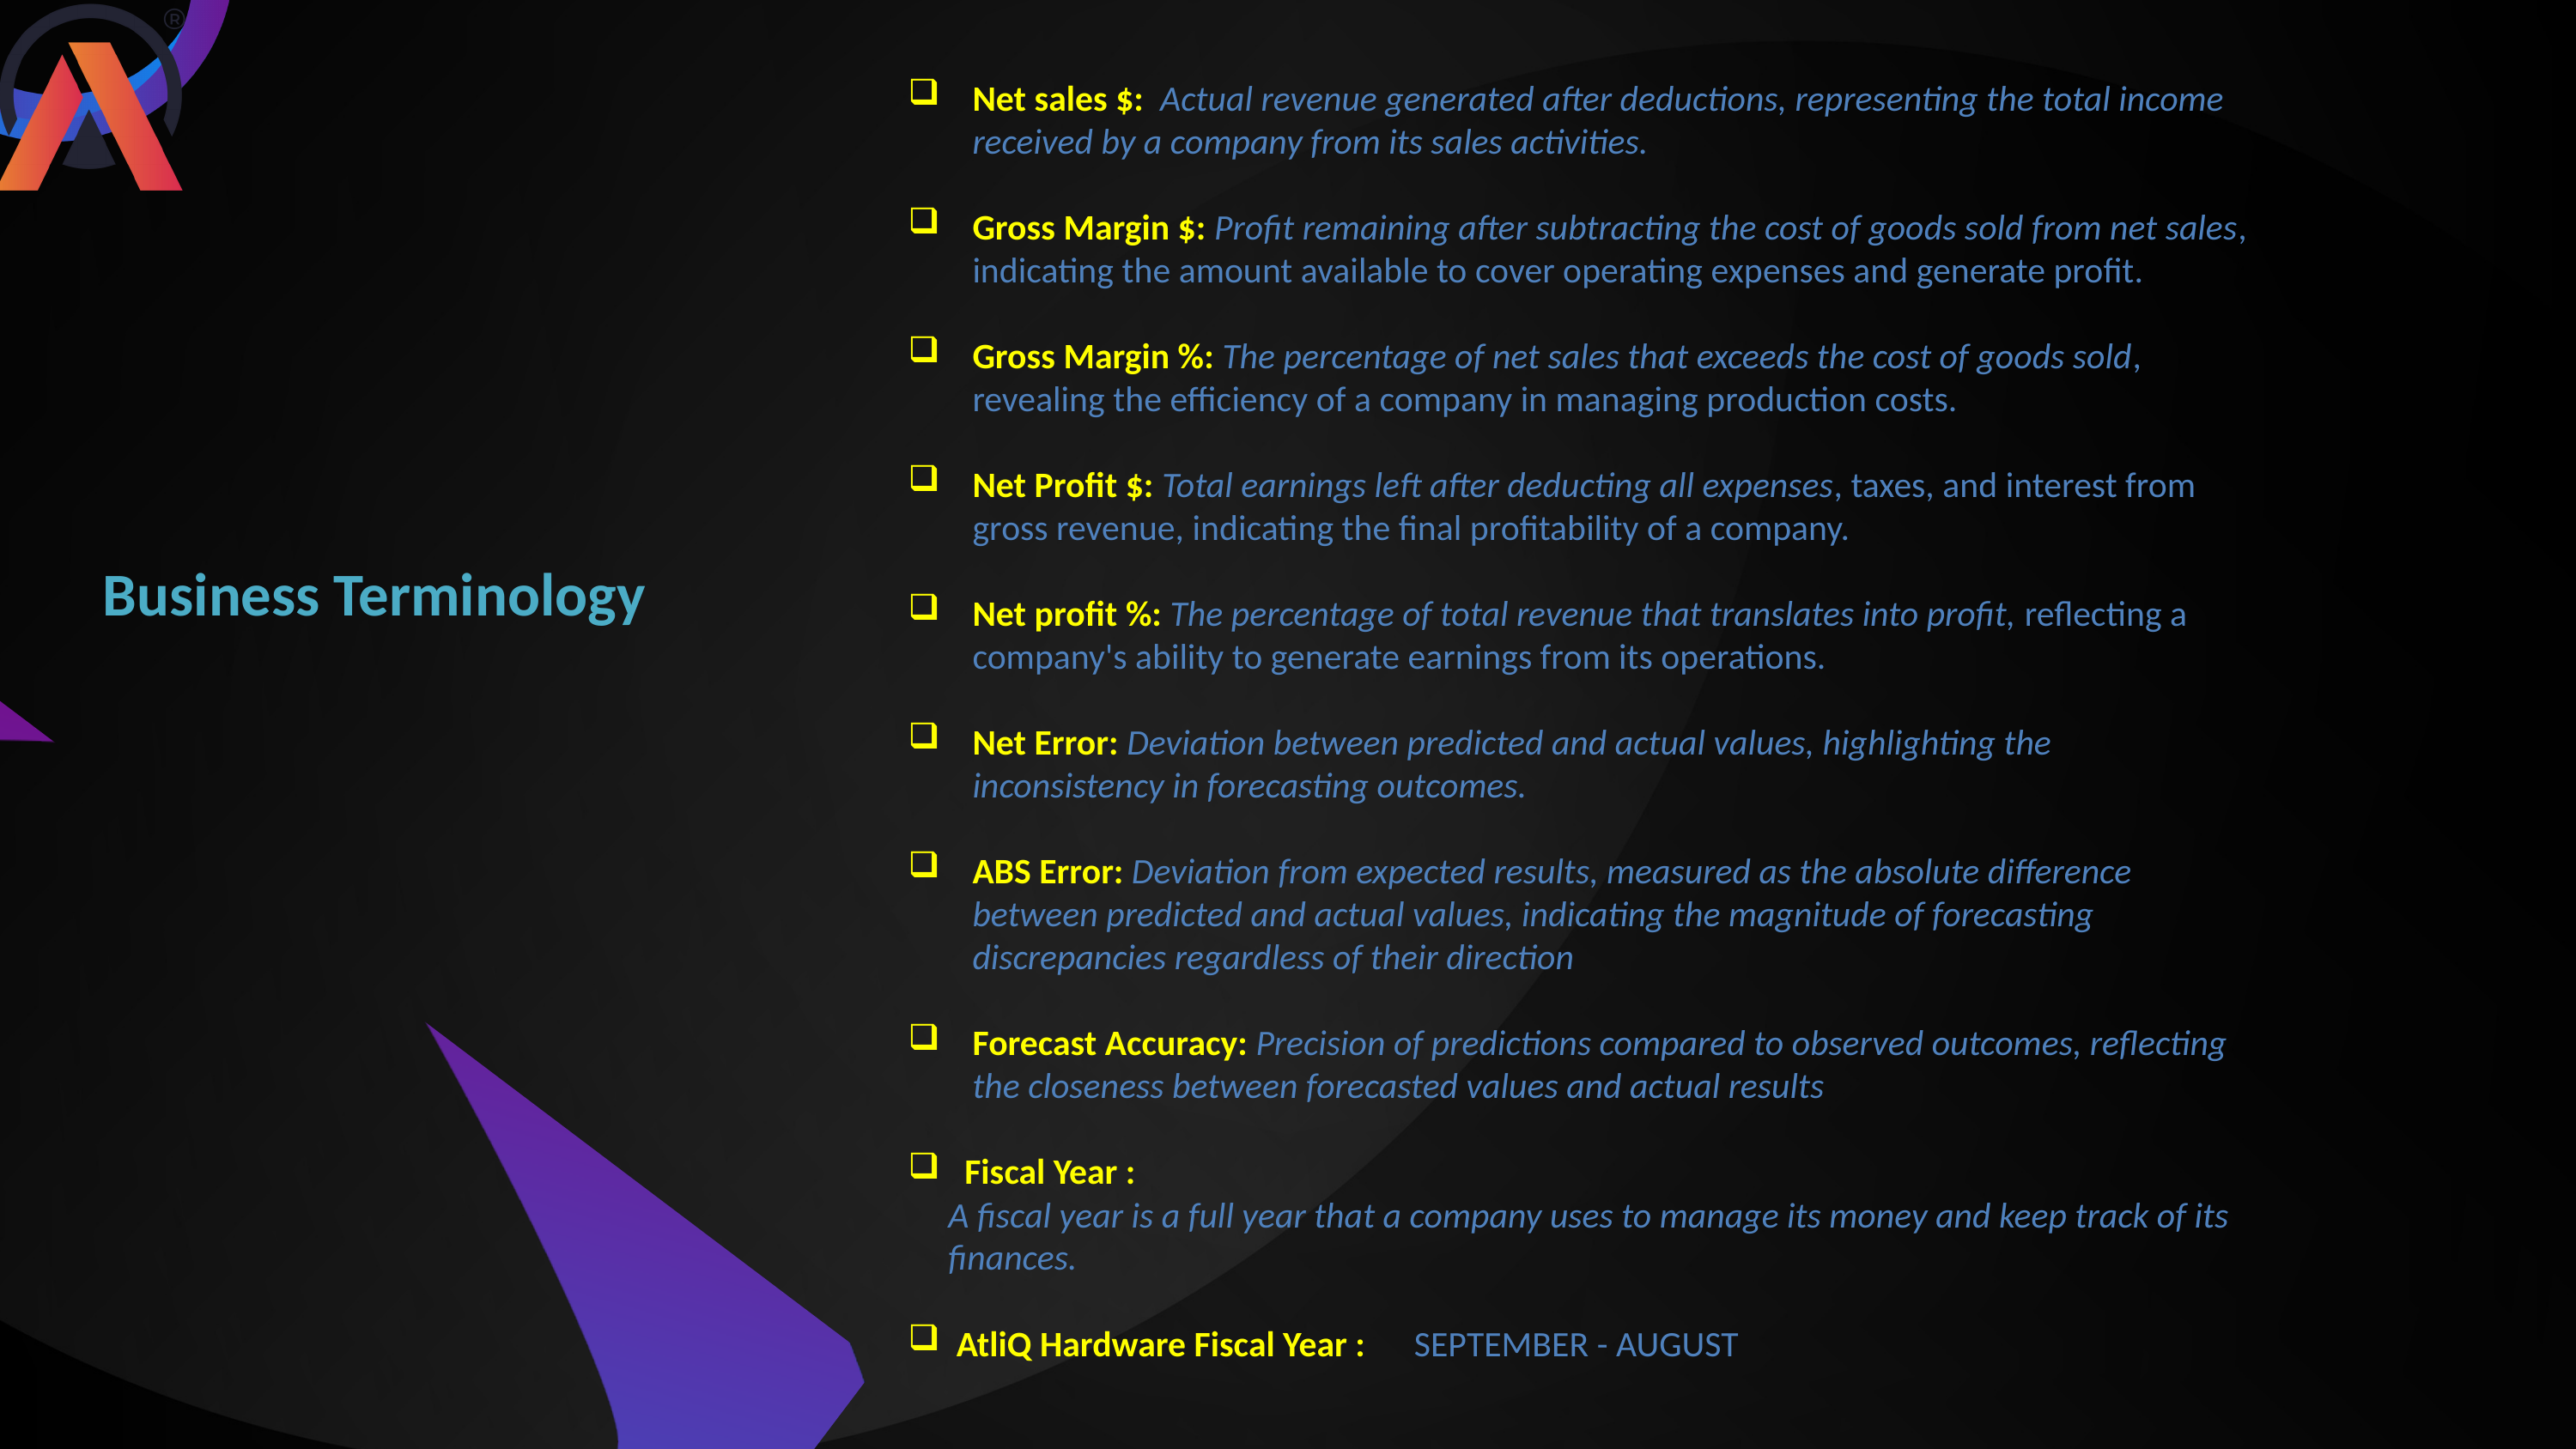

Net sales $:  Actual revenue generated after deductions, representing the total income received by a company from its sales activities.

Gross Margin $: Profit remaining after subtracting the cost of goods sold from net sales, indicating the amount available to cover operating expenses and generate profit.

Gross Margin %: The percentage of net sales that exceeds the cost of goods sold, revealing the efficiency of a company in managing production costs.

Net Profit $: Total earnings left after deducting all expenses, taxes, and interest from gross revenue, indicating the final profitability of a company.

Net profit %: The percentage of total revenue that translates into profit, reflecting a company's ability to generate earnings from its operations.

Net Error: Deviation between predicted and actual values, highlighting the inconsistency in forecasting outcomes.

ABS Error: Deviation from expected results, measured as the absolute difference between predicted and actual values, indicating the magnitude of forecasting discrepancies regardless of their direction

Forecast Accuracy: Precision of predictions compared to observed outcomes, reflecting the closeness between forecasted values and actual results

  Fiscal Year :
A fiscal year is a full year that a company uses to manage its money and keep track of its finances.

 AtliQ Hardware Fiscal Year :      SEPTEMBER - AUGUST

Business Terminology